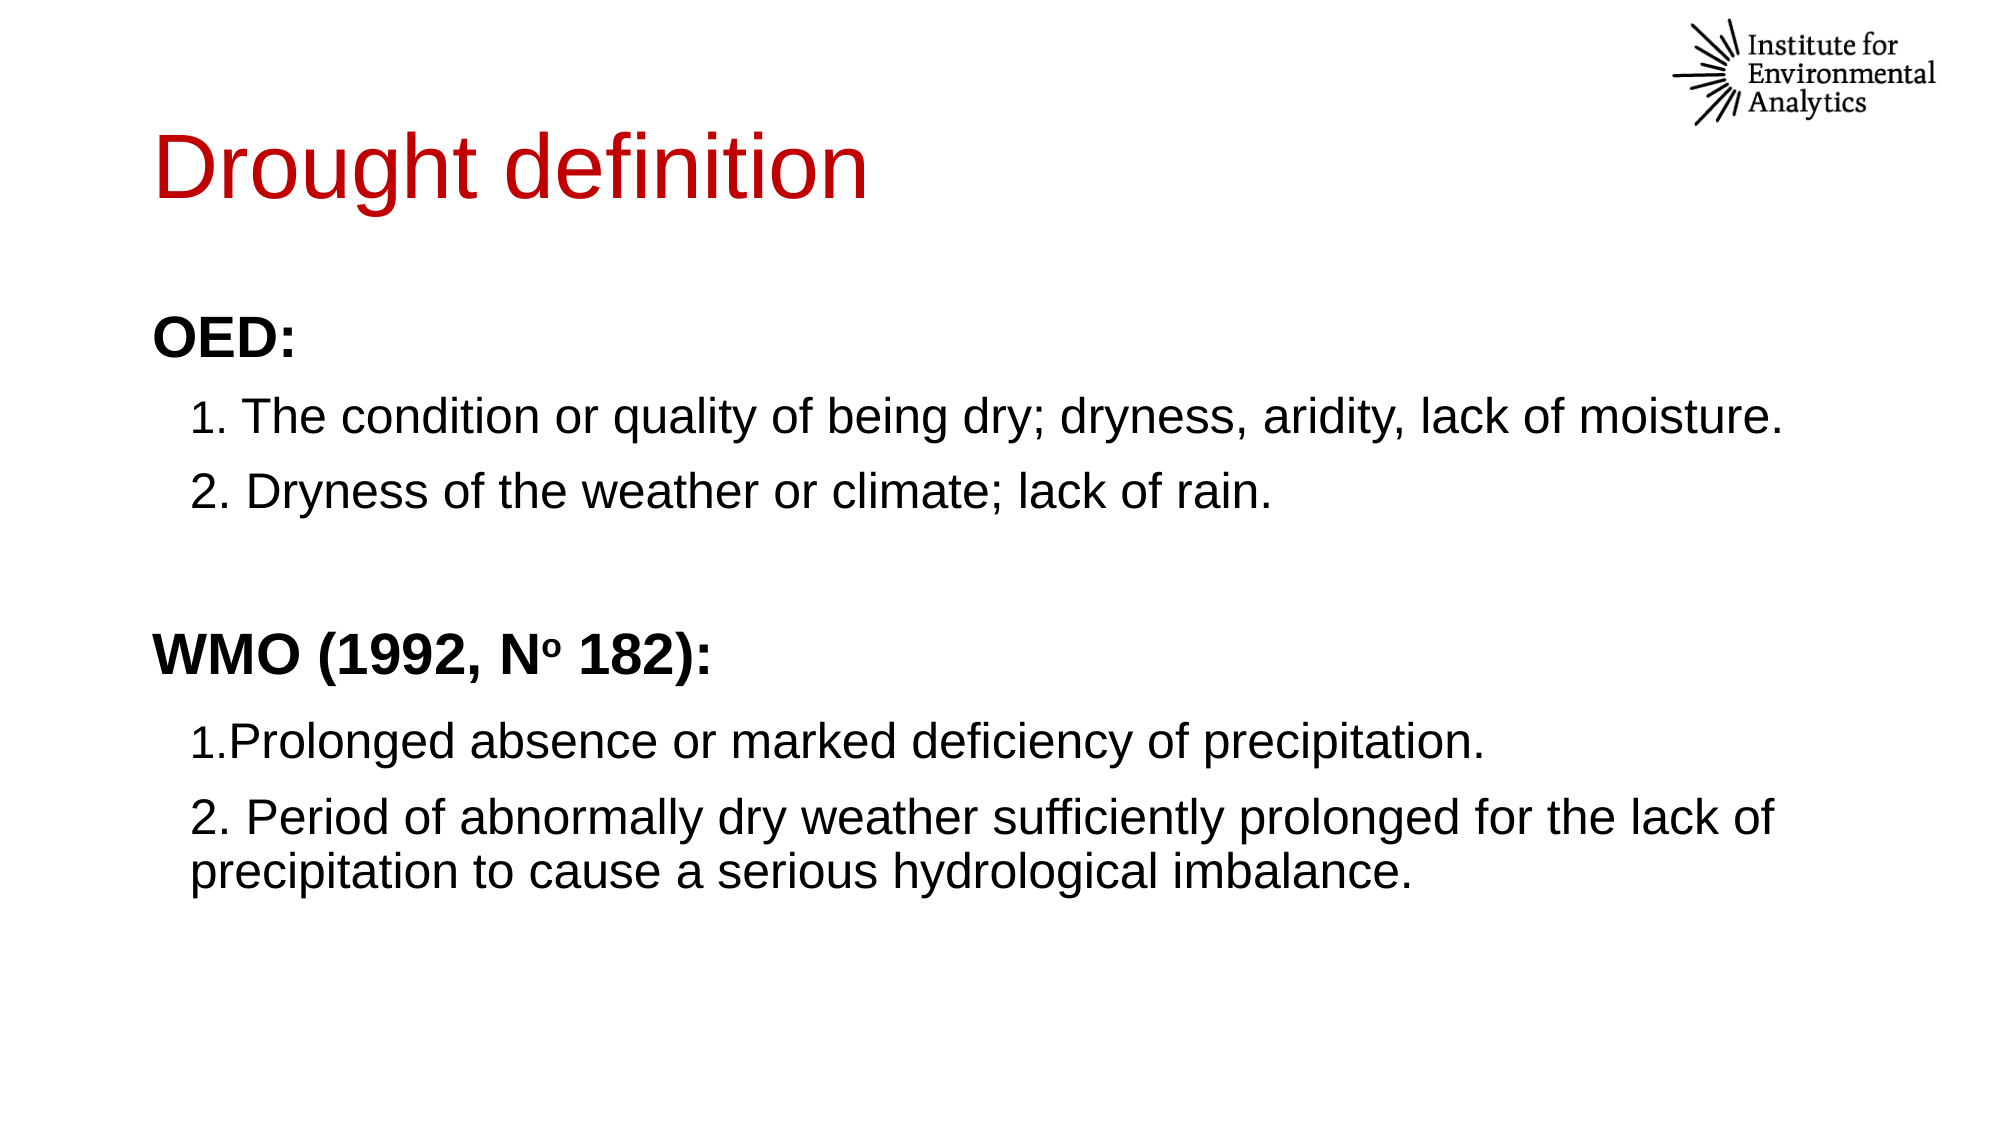

# Drought definition
OED:
	1. The condition or quality of being dry; dryness, aridity, lack of moisture.
	2. Dryness of the weather or climate; lack of rain.

WMO (1992, No 182):
	1.Prolonged absence or marked deficiency of precipitation.
	2. Period of abnormally dry weather sufficiently prolonged for the lack of precipitation to cause a serious hydrological imbalance.